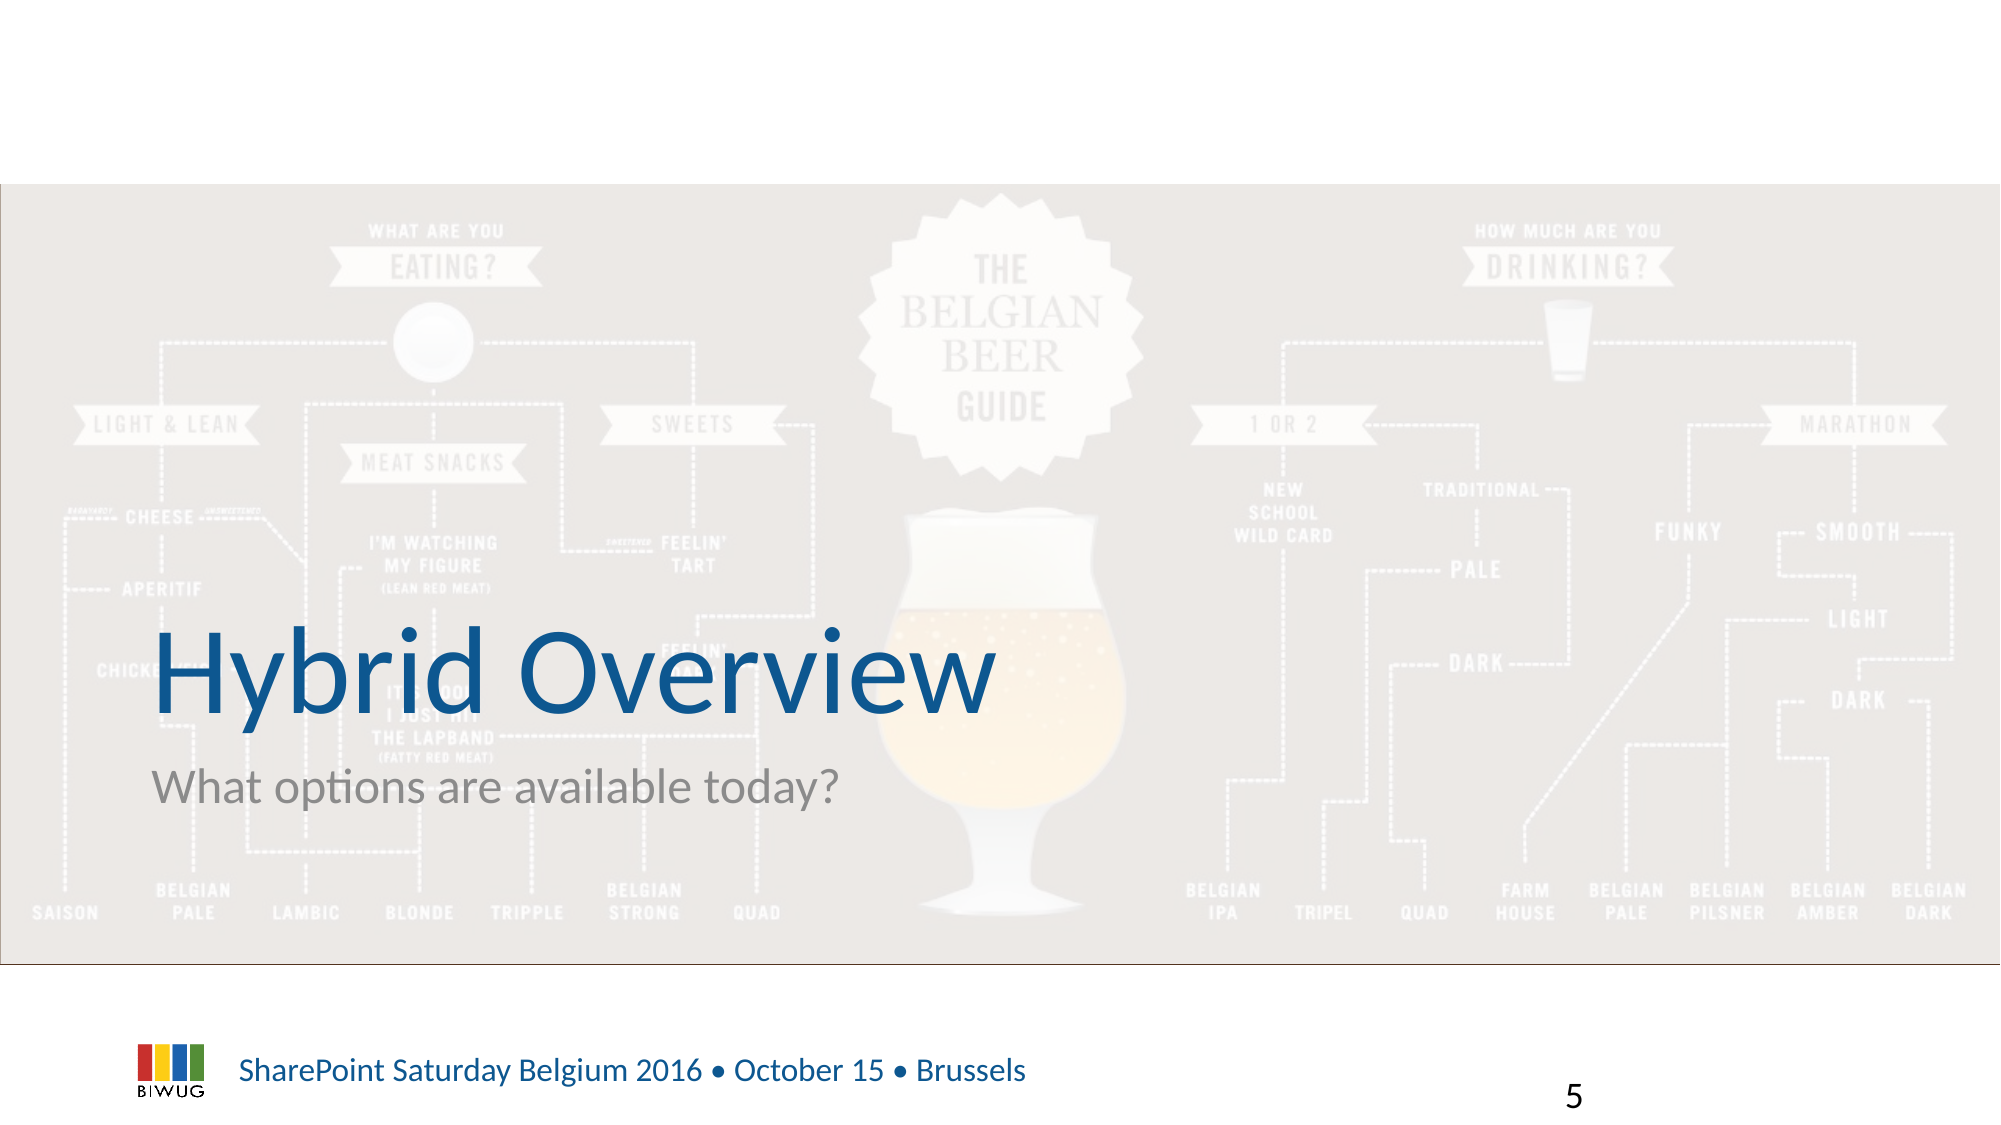

# Hybrid Overview

What options are available today?

5